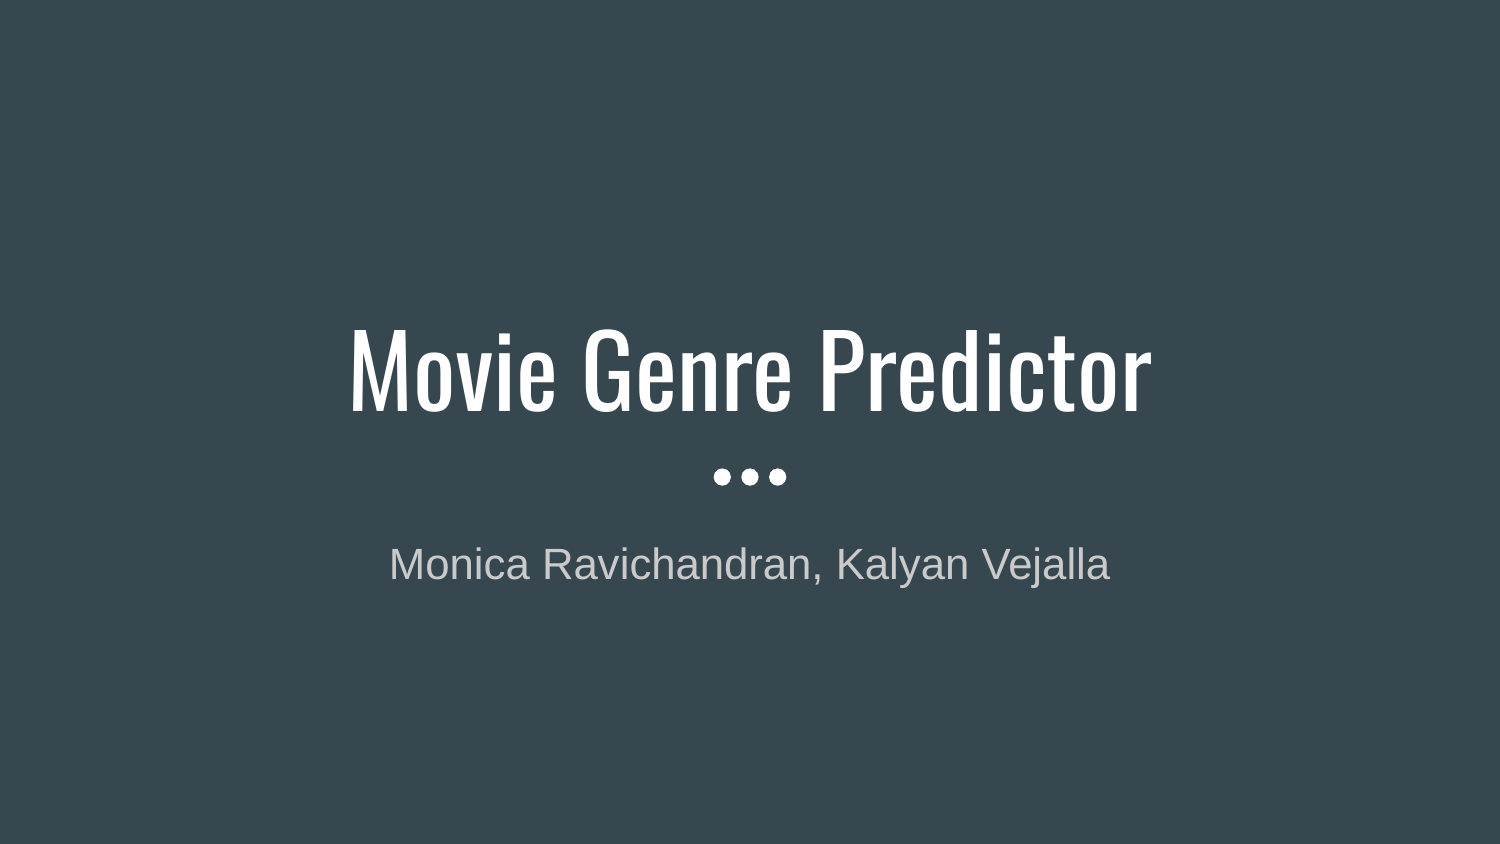

# Movie Genre Predictor
Monica Ravichandran, Kalyan Vejalla